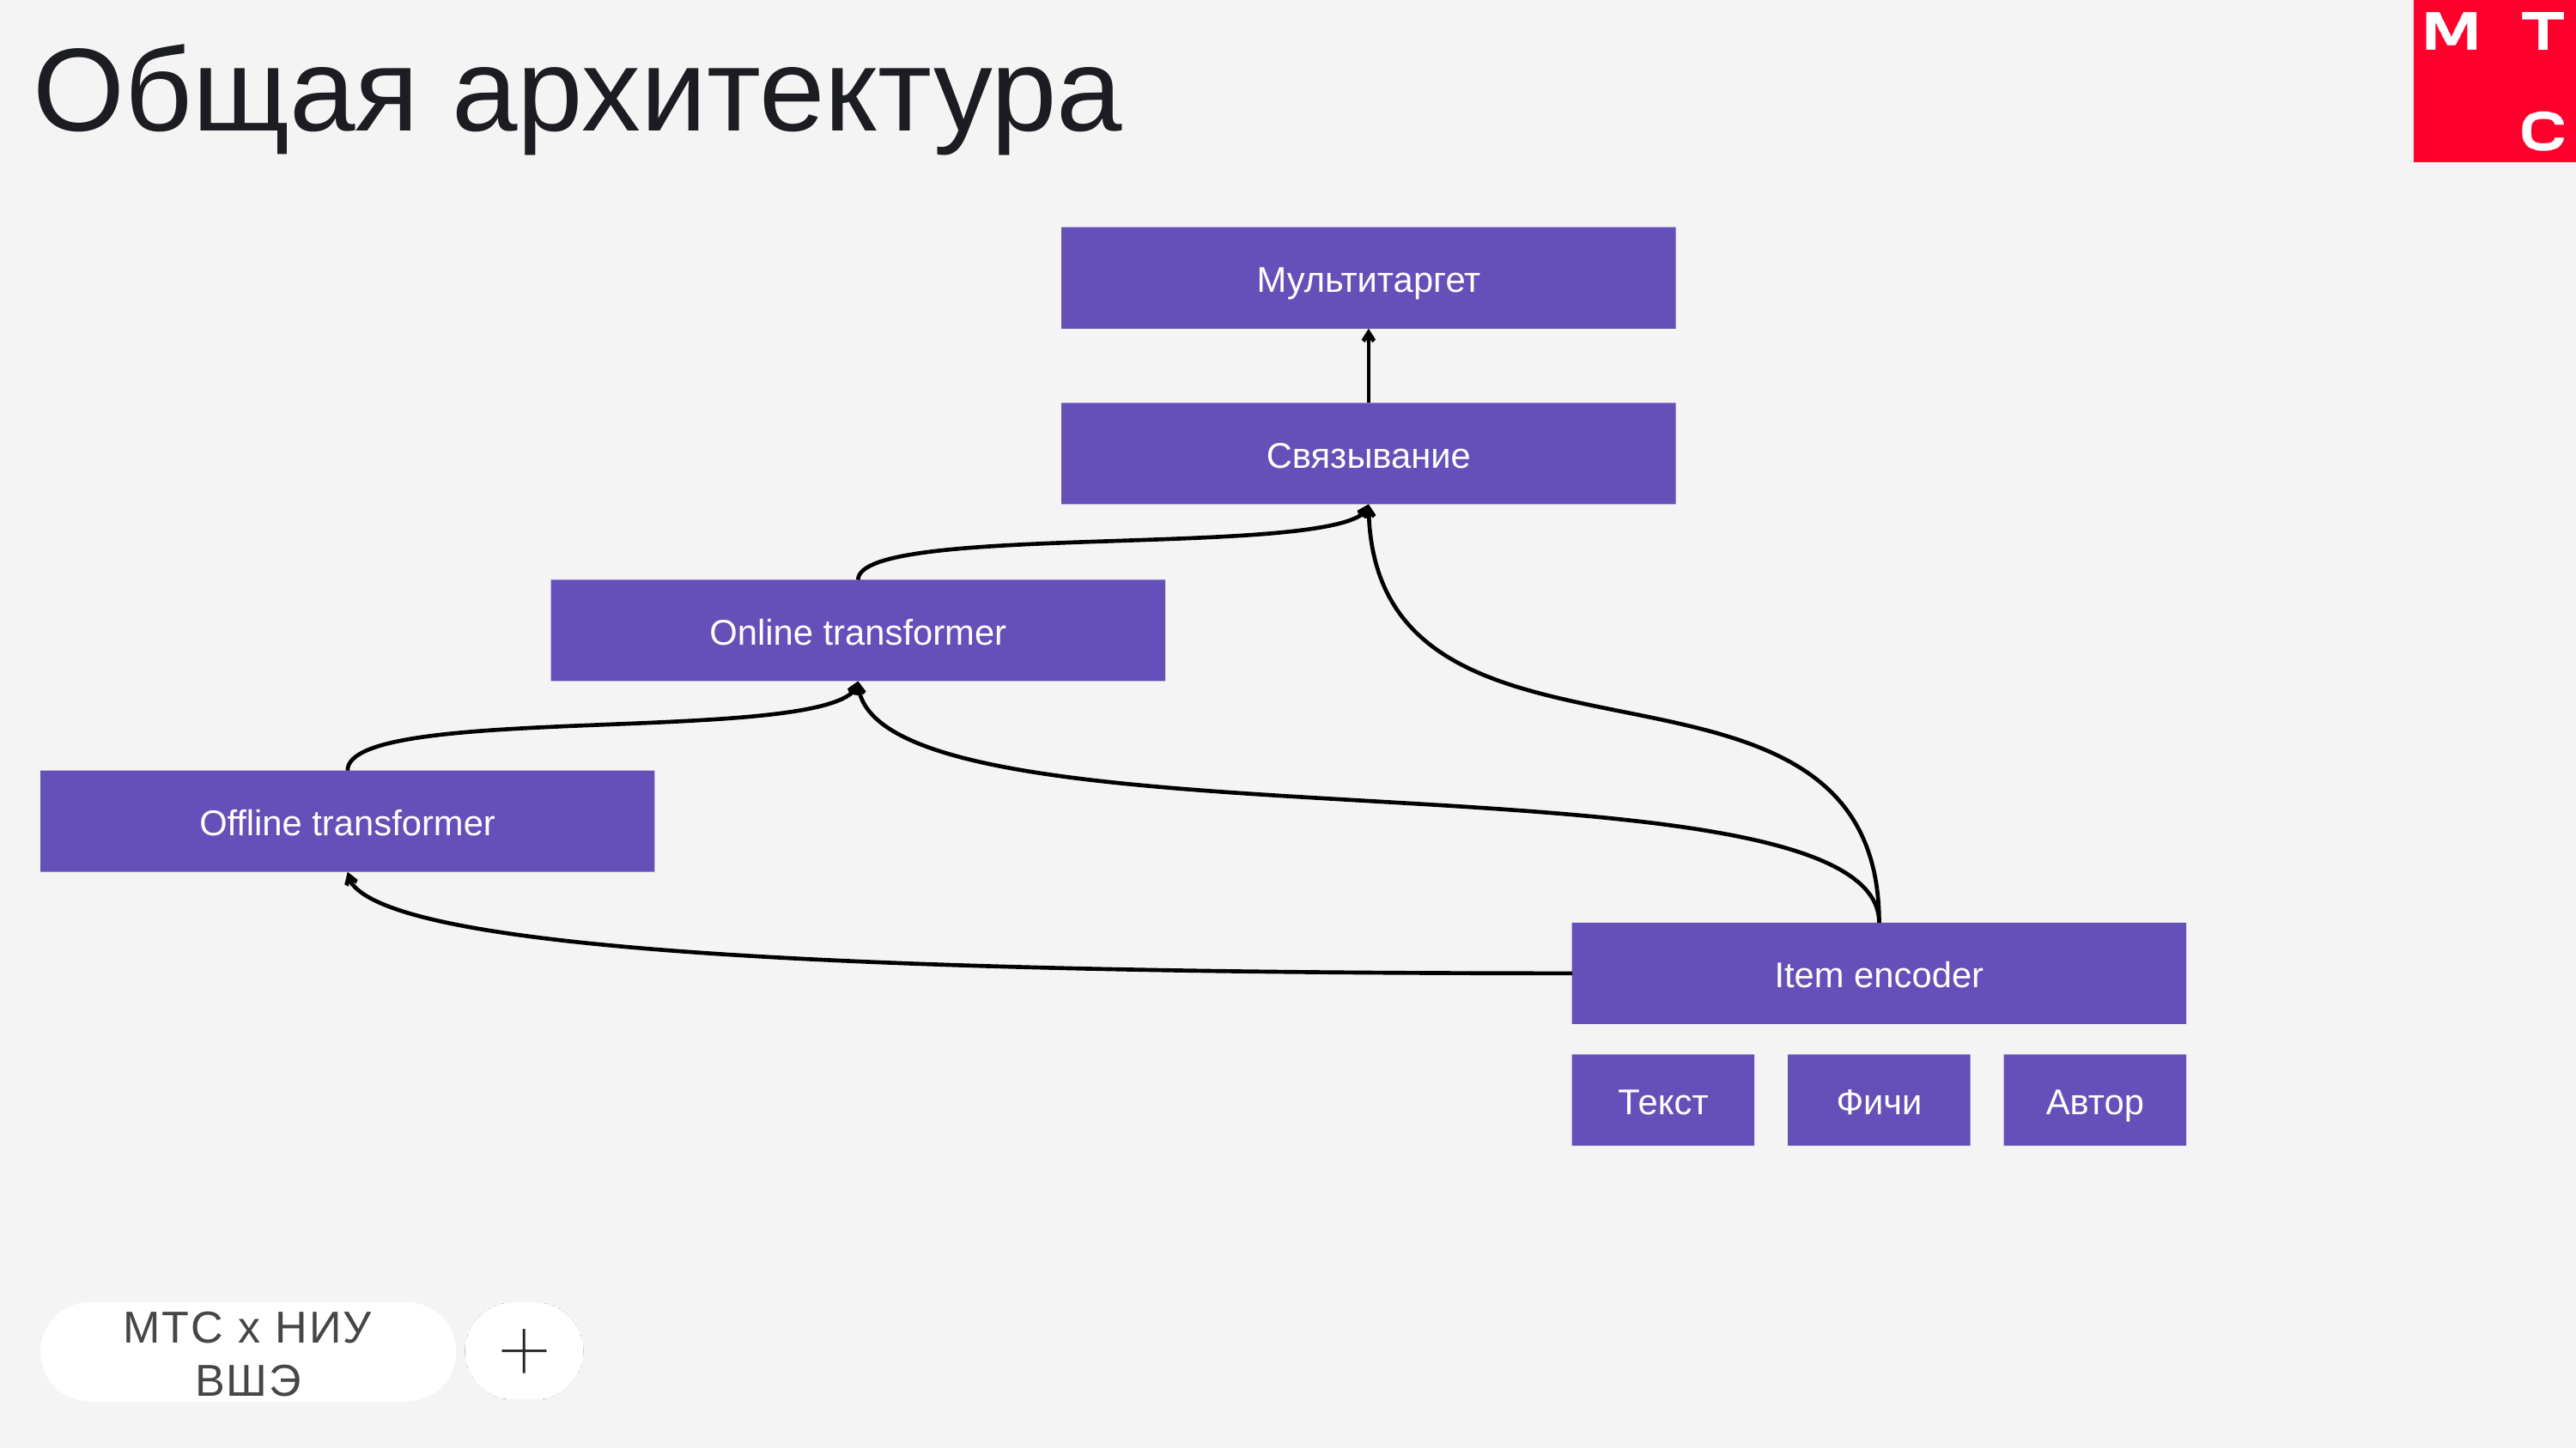

# Общая архитектура
Мультитаргет
Связывание
Online transformer
Offline transformer
Item encoder
Текст
Фичи
Автор